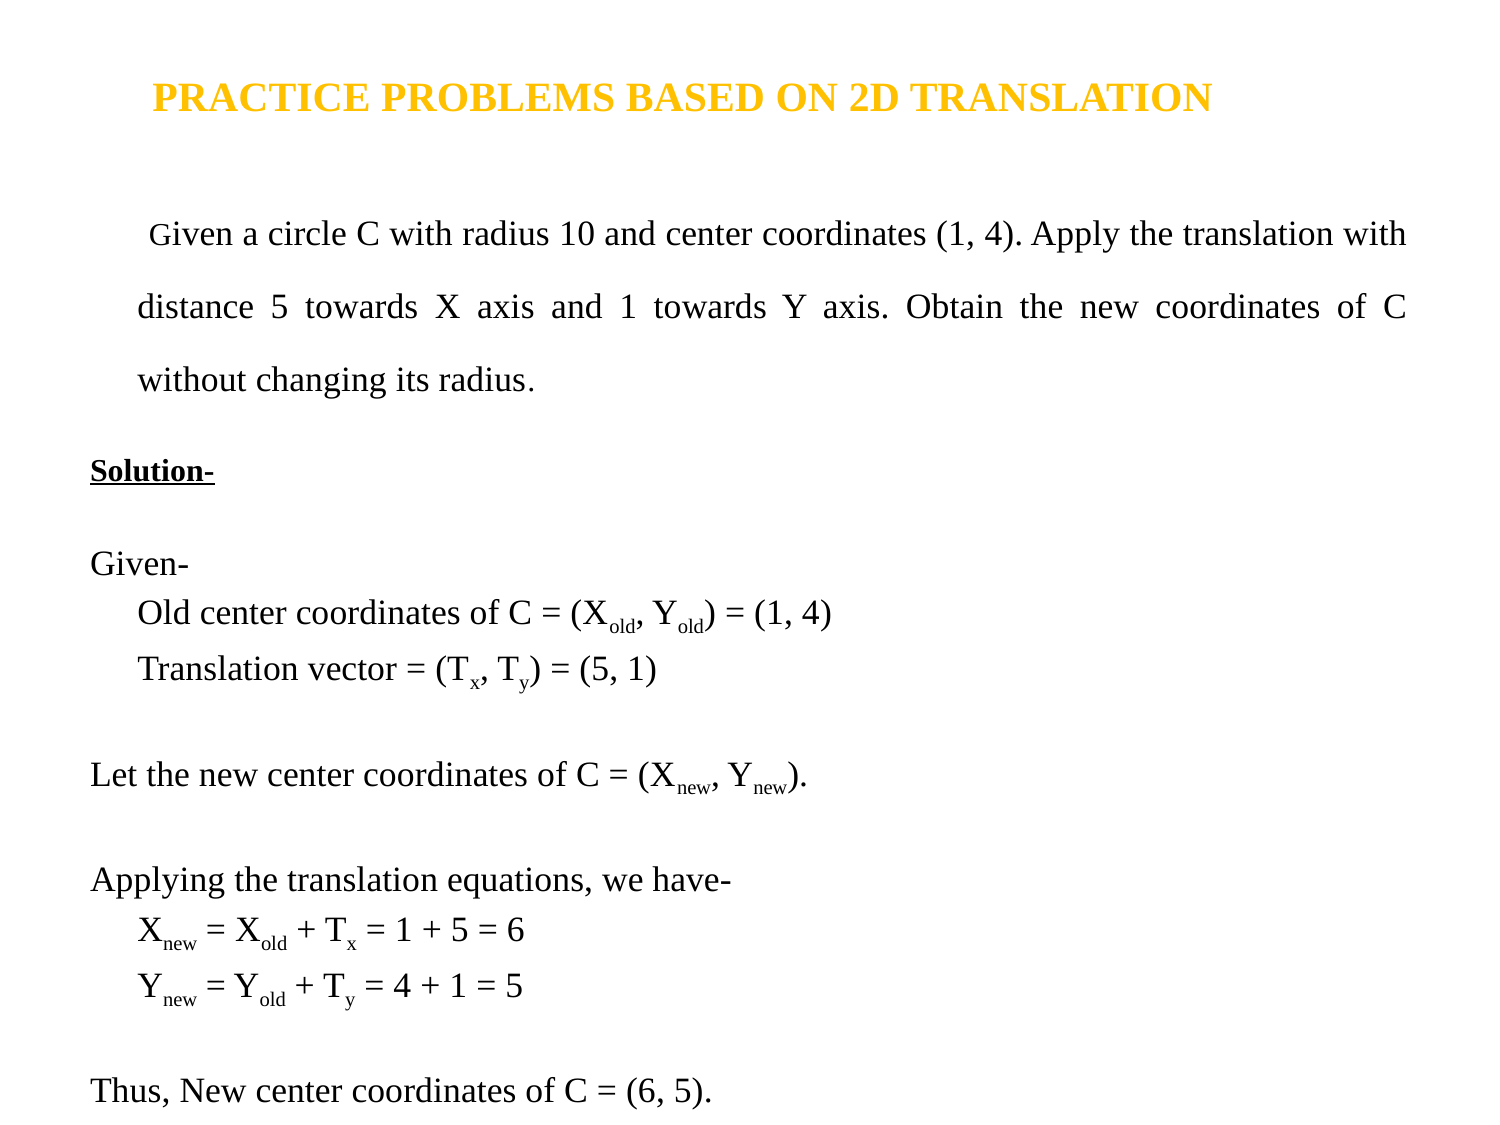

# PRACTICE PROBLEMS BASED ON 2D TRANSLATION
       Given a circle C with radius 10 and center coordinates (1, 4). Apply the translation with distance 5 towards X axis and 1 towards Y axis. Obtain the new coordinates of C without changing its radius.

Solution-

Given-
	Old center coordinates of C = (Xold, Yold) = (1, 4)
	Translation vector = (Tx, Ty) = (5, 1)

Let the new center coordinates of C = (Xnew, Ynew).

Applying the translation equations, we have-
	Xnew = Xold + Tx = 1 + 5 = 6
	Ynew = Yold + Ty = 4 + 1 = 5

Thus, New center coordinates of C = (6, 5).